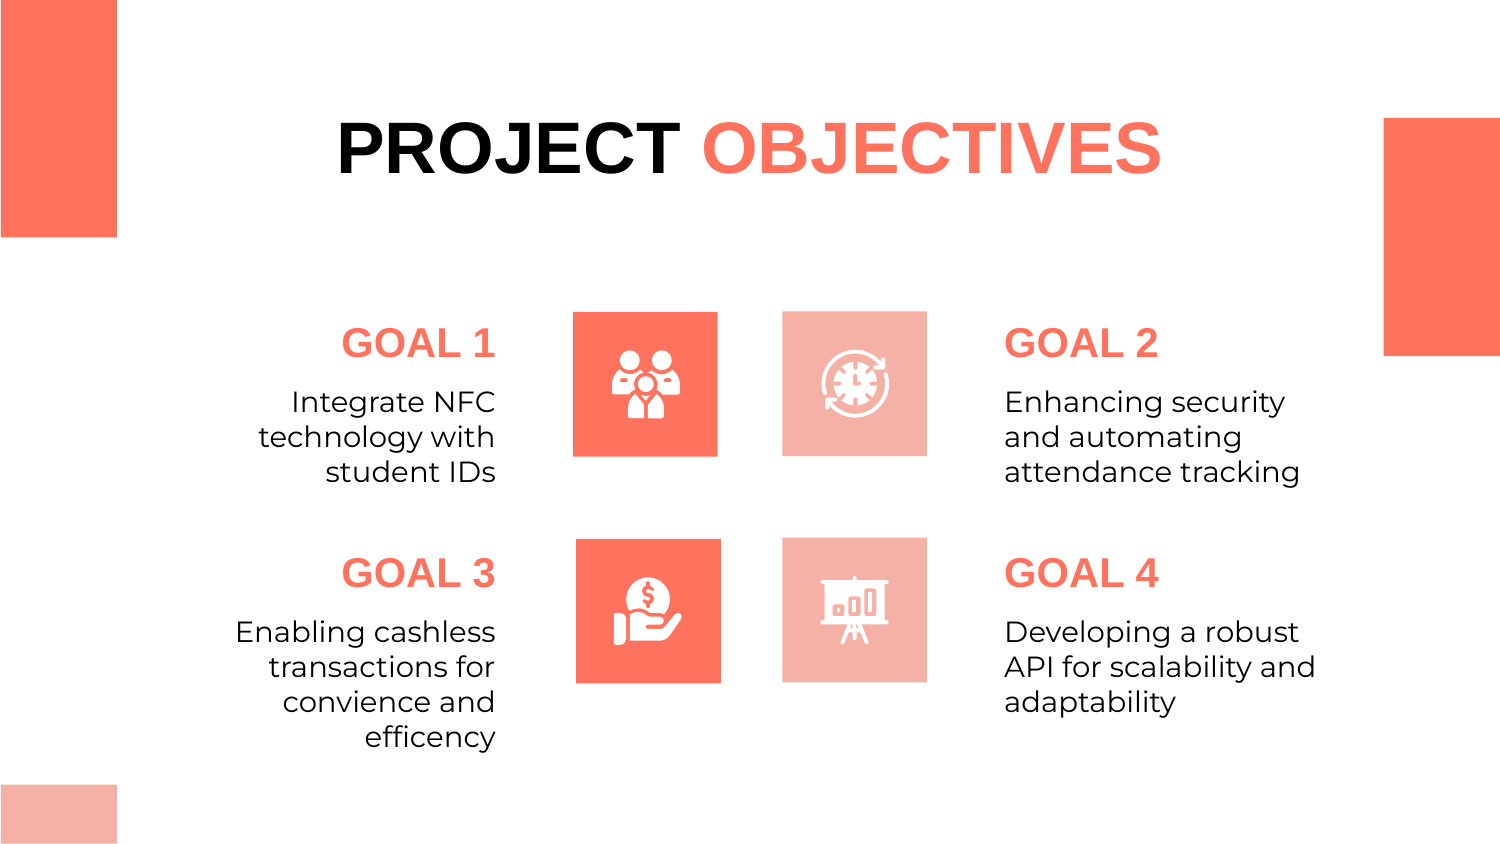

PROJECT OBJECTIVES
# GOAL 1
GOAL 2

Integrate NFC technology with student IDs
Enhancing security and automating attendance tracking
GOAL 3

GOAL 4

Enabling cashless transactions for convience and efficency
Developing a robust API for scalability and adaptability